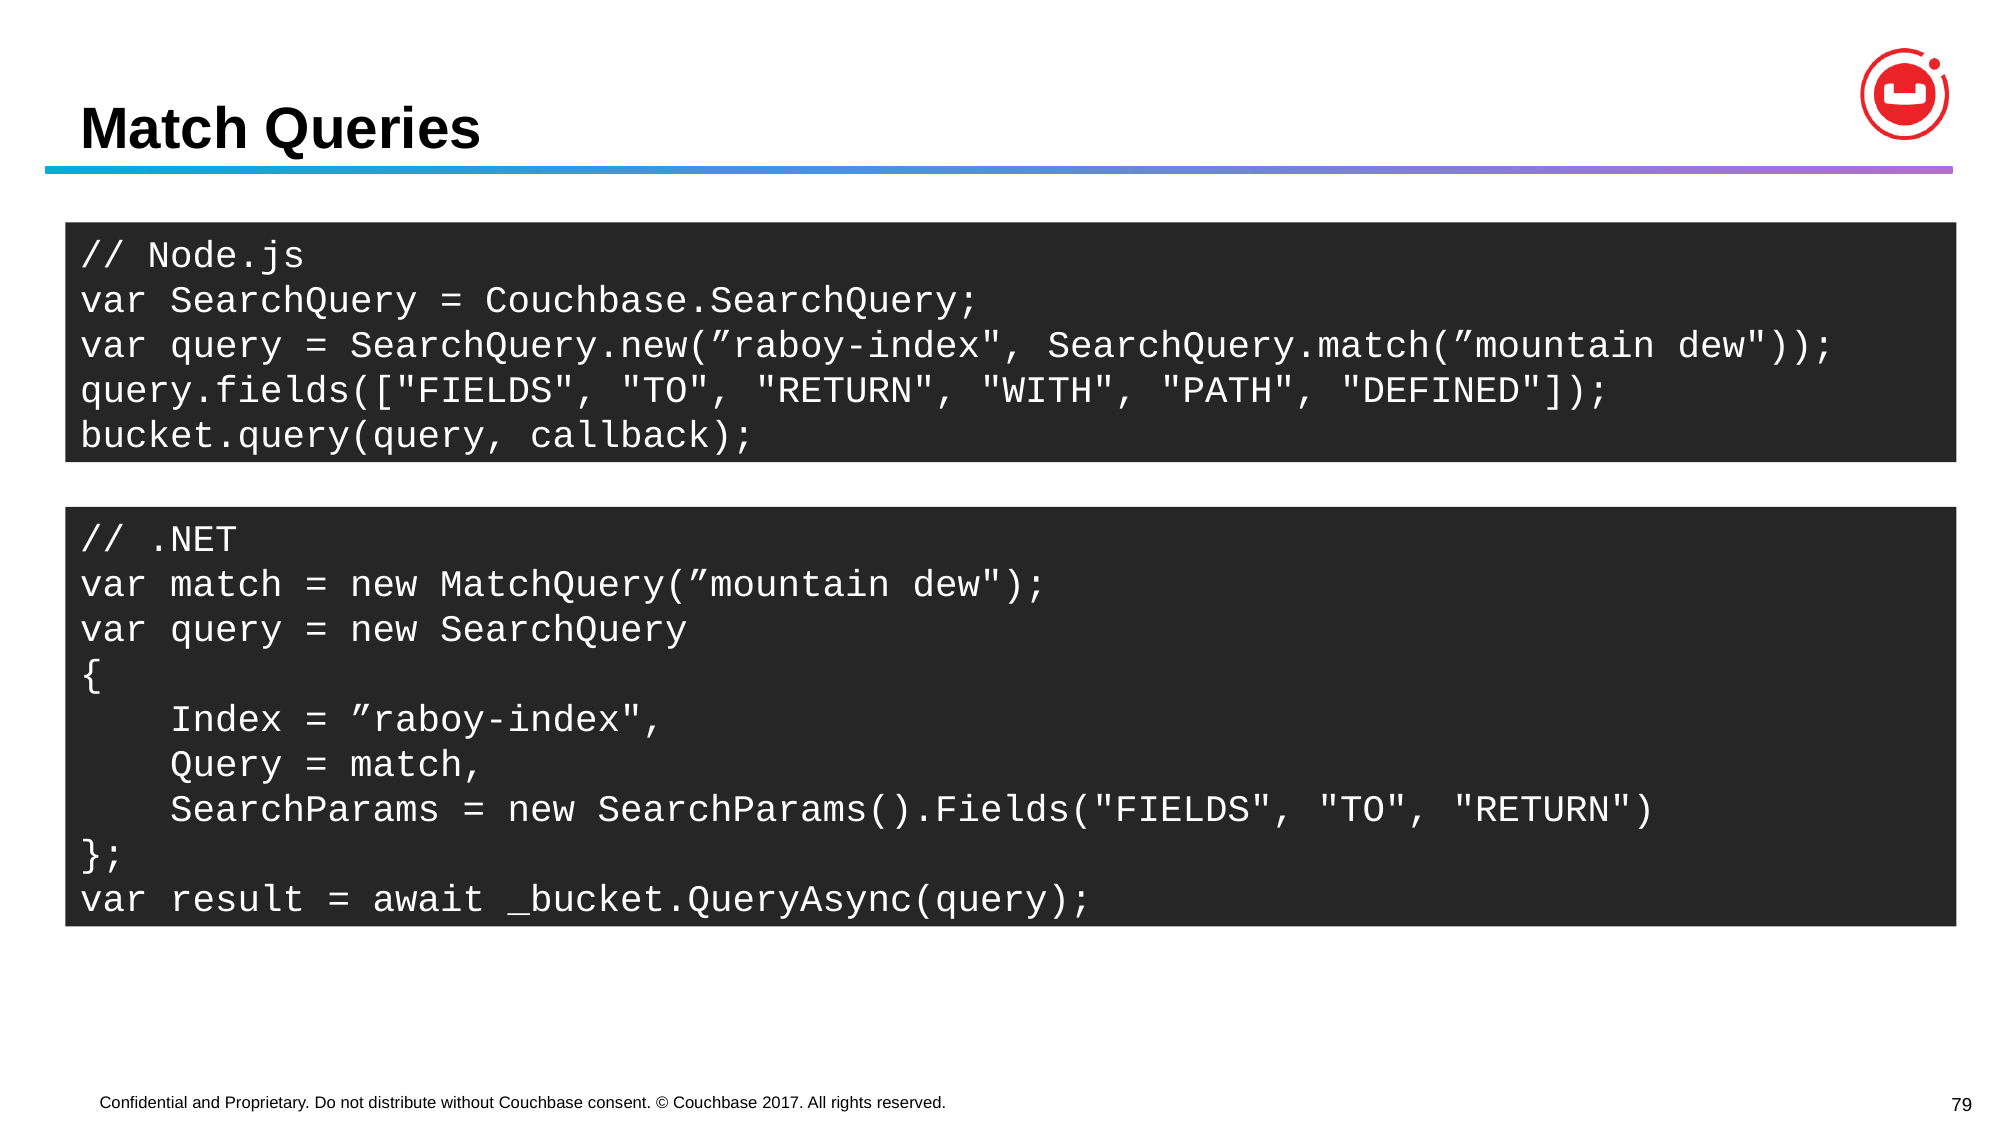

# Match Queries
// Node.js
var SearchQuery = Couchbase.SearchQuery;
var query = SearchQuery.new(”raboy-index", SearchQuery.match(”mountain dew"));
query.fields(["FIELDS", "TO", "RETURN", "WITH", "PATH", "DEFINED"]);
bucket.query(query, callback);
// .NET
var match = new MatchQuery(”mountain dew");
var query = new SearchQuery
{
    Index = ”raboy-index",
    Query = match,
    SearchParams = new SearchParams().Fields("FIELDS", "TO", "RETURN")
};
var result = await _bucket.QueryAsync(query);